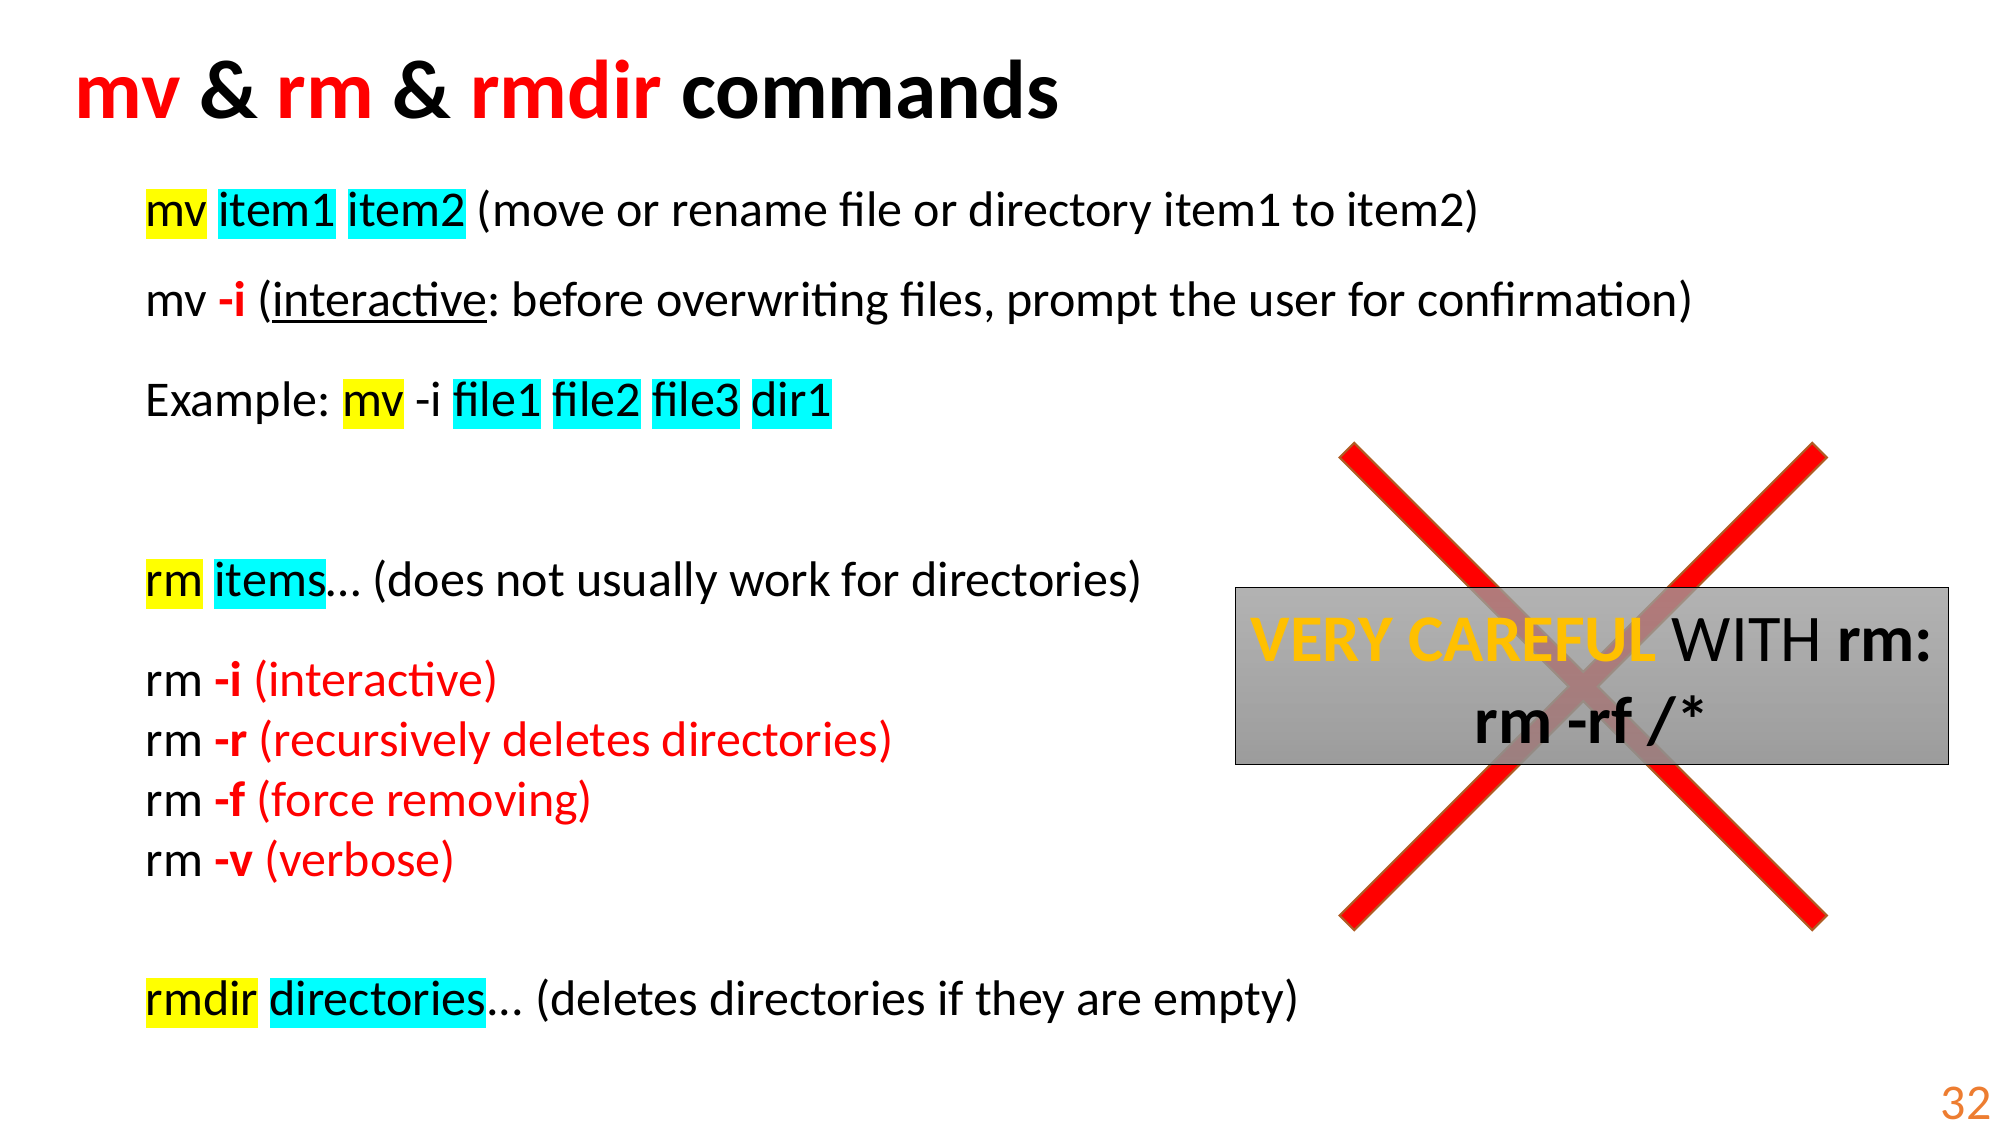

mv & rm & rmdir commands
mv item1 item2 (move or rename file or directory item1 to item2)

mv -i (interactive: before overwriting files, prompt the user for confirmation)

Example: mv -i file1 file2 file3 dir1

rm items… (does not usually work for directories)

rm -i (interactive)
rm -r (recursively deletes directories)
rm -f (force removing)
rm -v (verbose)

rmdir directories... (deletes directories if they are empty)

VERY CAREFUL WITH rm:

rm -rf /*
32